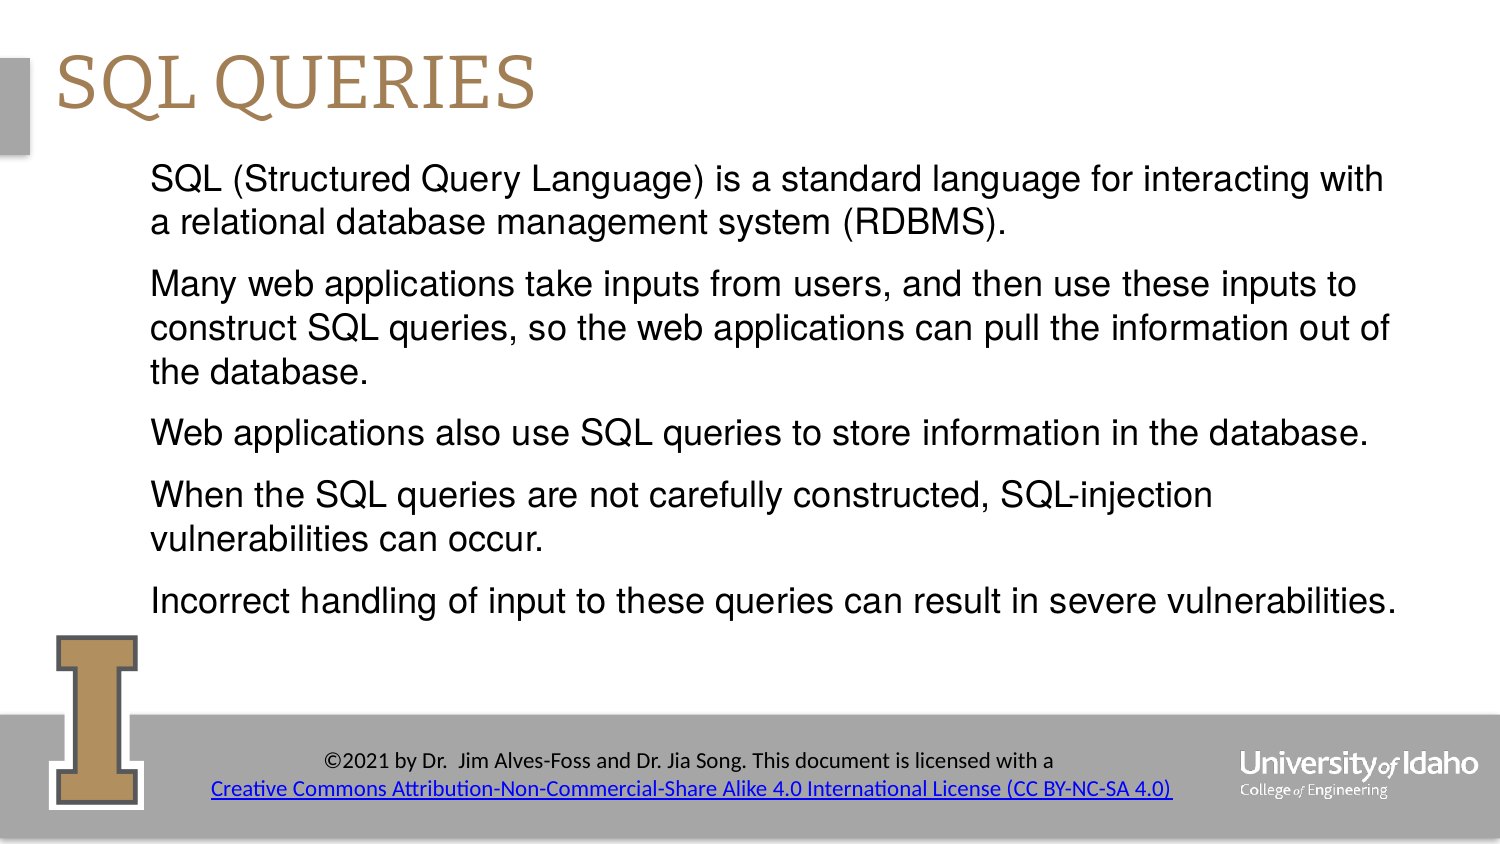

# SQL Queries
SQL (Structured Query Language) is a standard language for interacting with a relational database management system (RDBMS).
Many web applications take inputs from users, and then use these inputs to construct SQL queries, so the web applications can pull the information out of the database.
Web applications also use SQL queries to store information in the database.
When the SQL queries are not carefully constructed, SQL-injection vulnerabilities can occur.
Incorrect handling of input to these queries can result in severe vulnerabilities.